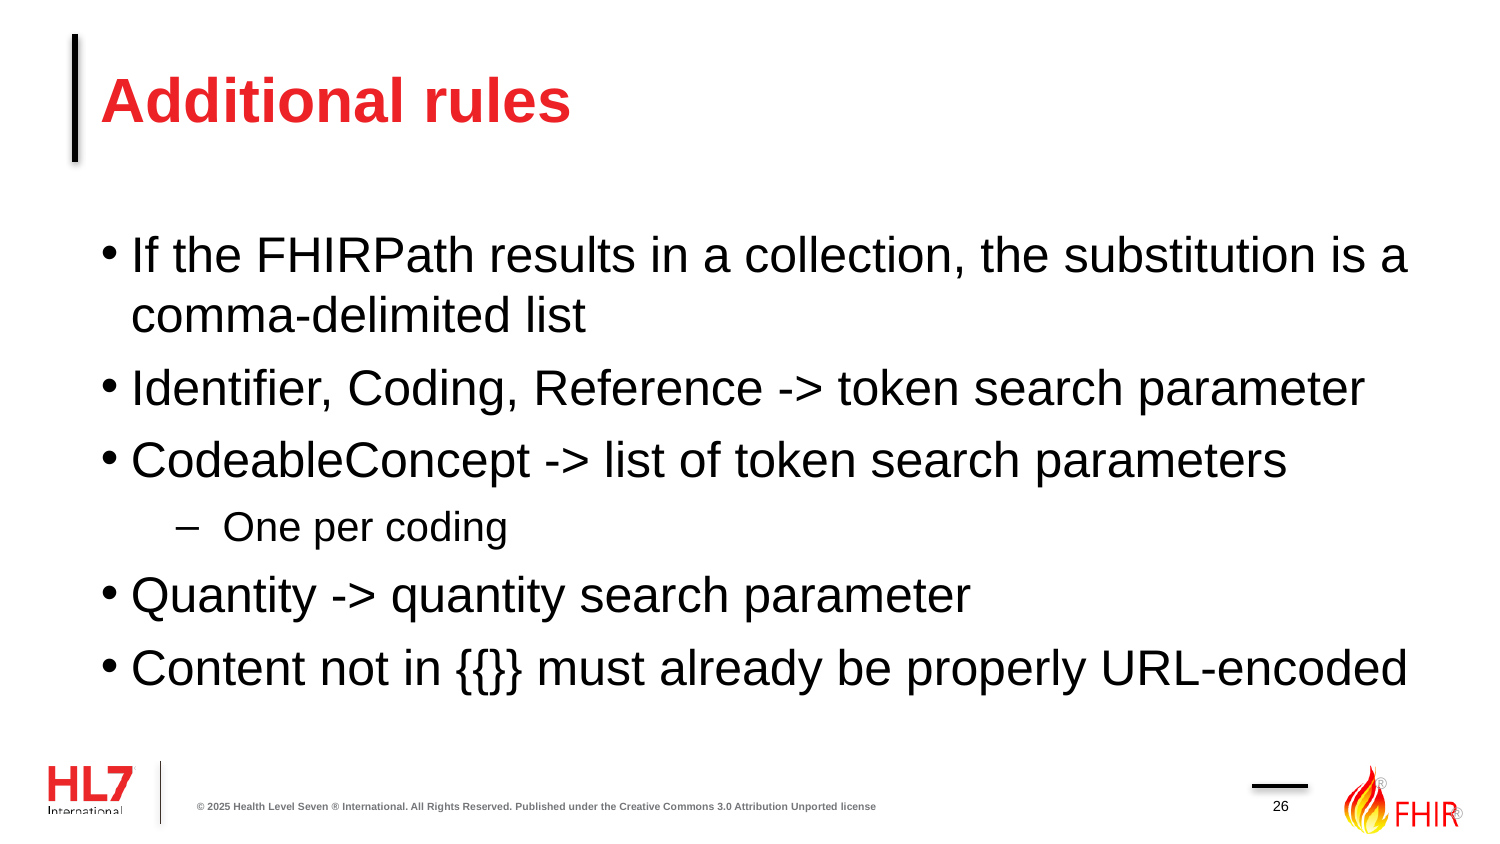

# Additional rules
If the FHIRPath results in a collection, the substitution is a comma-delimited list
Identifier, Coding, Reference -> token search parameter
CodeableConcept -> list of token search parameters
One per coding
Quantity -> quantity search parameter
Content not in {{}} must already be properly URL-encoded

26
© 2025 Health Level Seven ® International. All Rights Reserved. Published under the Creative Commons 3.0 Attribution Unported license